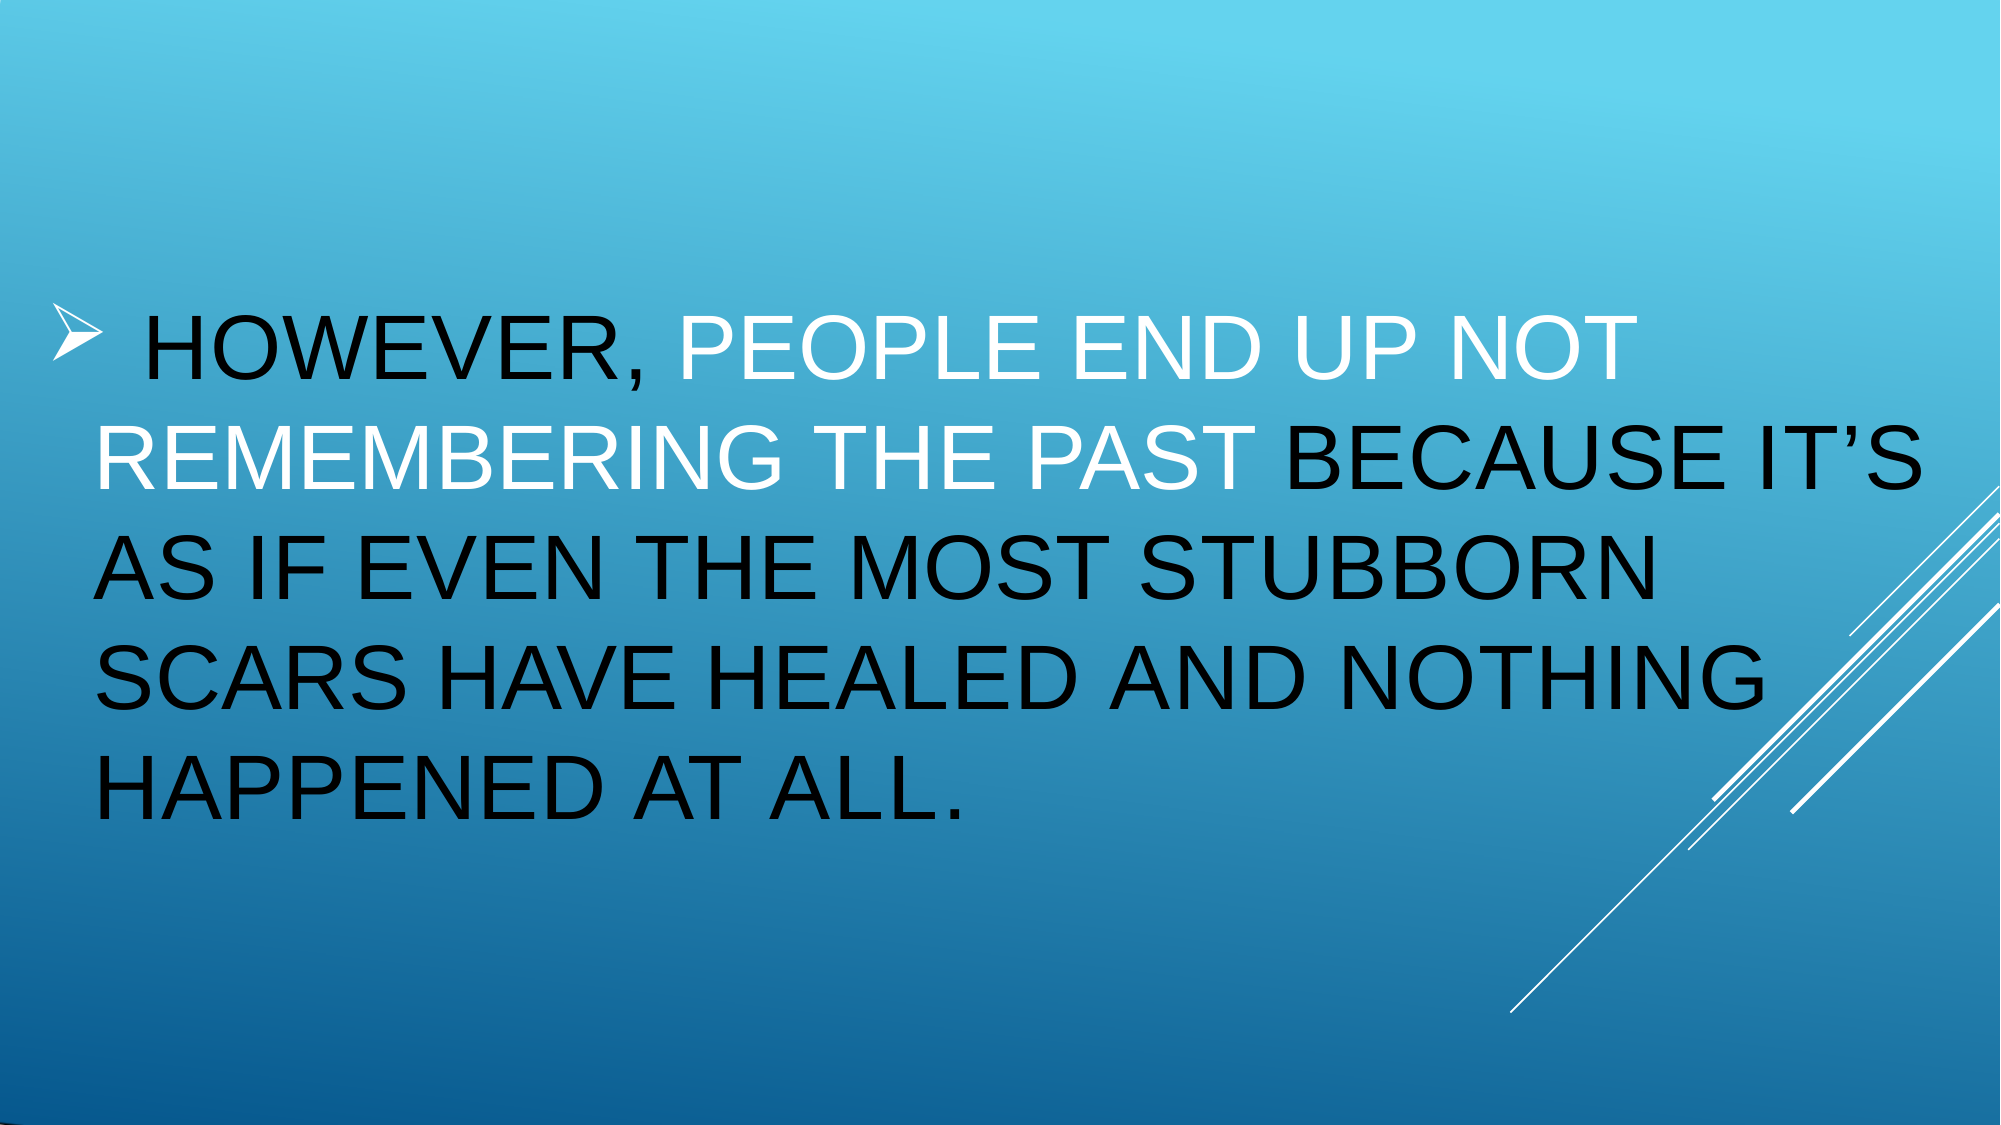

HOWEVER, PEOPLE END UP NOT REMEMBERING THE PAST BECAUSE IT’S AS IF EVEN THE MOST STUBBORN SCARS HAVE HEALED AND NOTHING HAPPENED AT ALL.